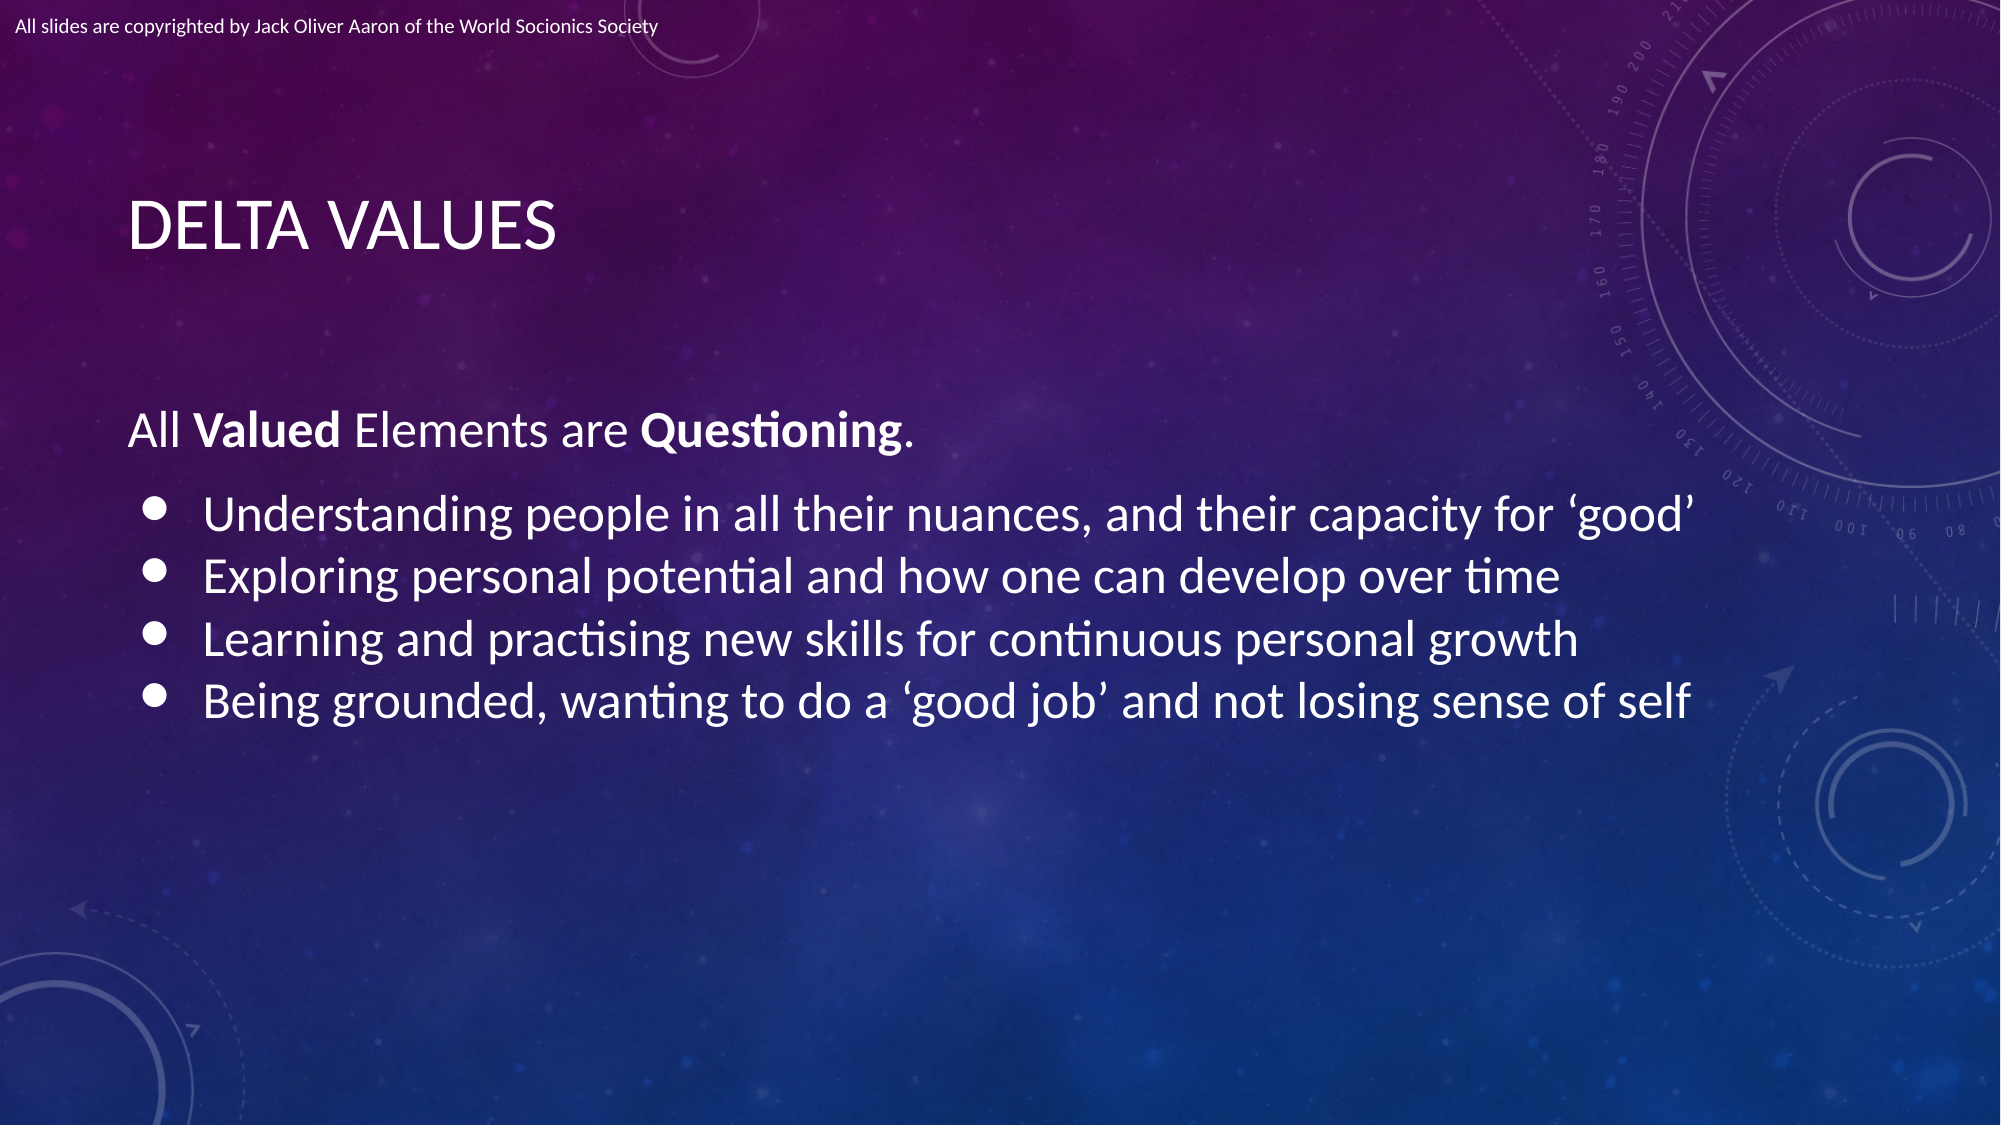

All slides are copyrighted by Jack Oliver Aaron of the World Socionics Society
# DELTA VALUES
All Valued Elements are Questioning.
Understanding people in all their nuances, and their capacity for ‘good’
Exploring personal potential and how one can develop over time
Learning and practising new skills for continuous personal growth
Being grounded, wanting to do a ‘good job’ and not losing sense of self